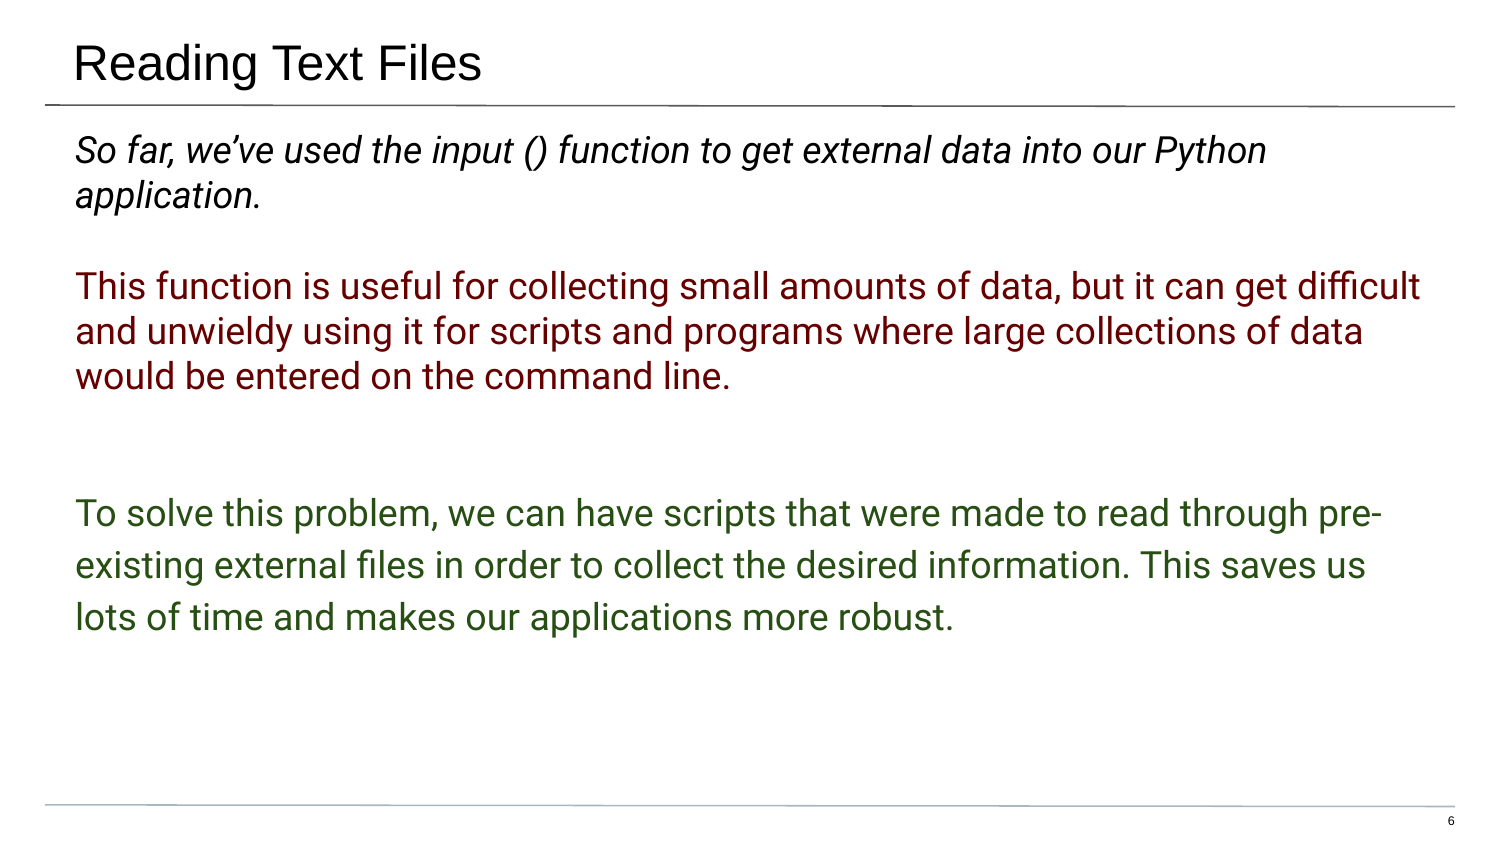

# Reading Text Files
So far, we’ve used the input () function to get external data into our Python application.

This function is useful for collecting small amounts of data, but it can get difficult and unwieldy using it for scripts and programs where large collections of data would be entered on the command line.

To solve this problem, we can have scripts that were made to read through pre-existing external files in order to collect the desired information. This saves us lots of time and makes our applications more robust.

6